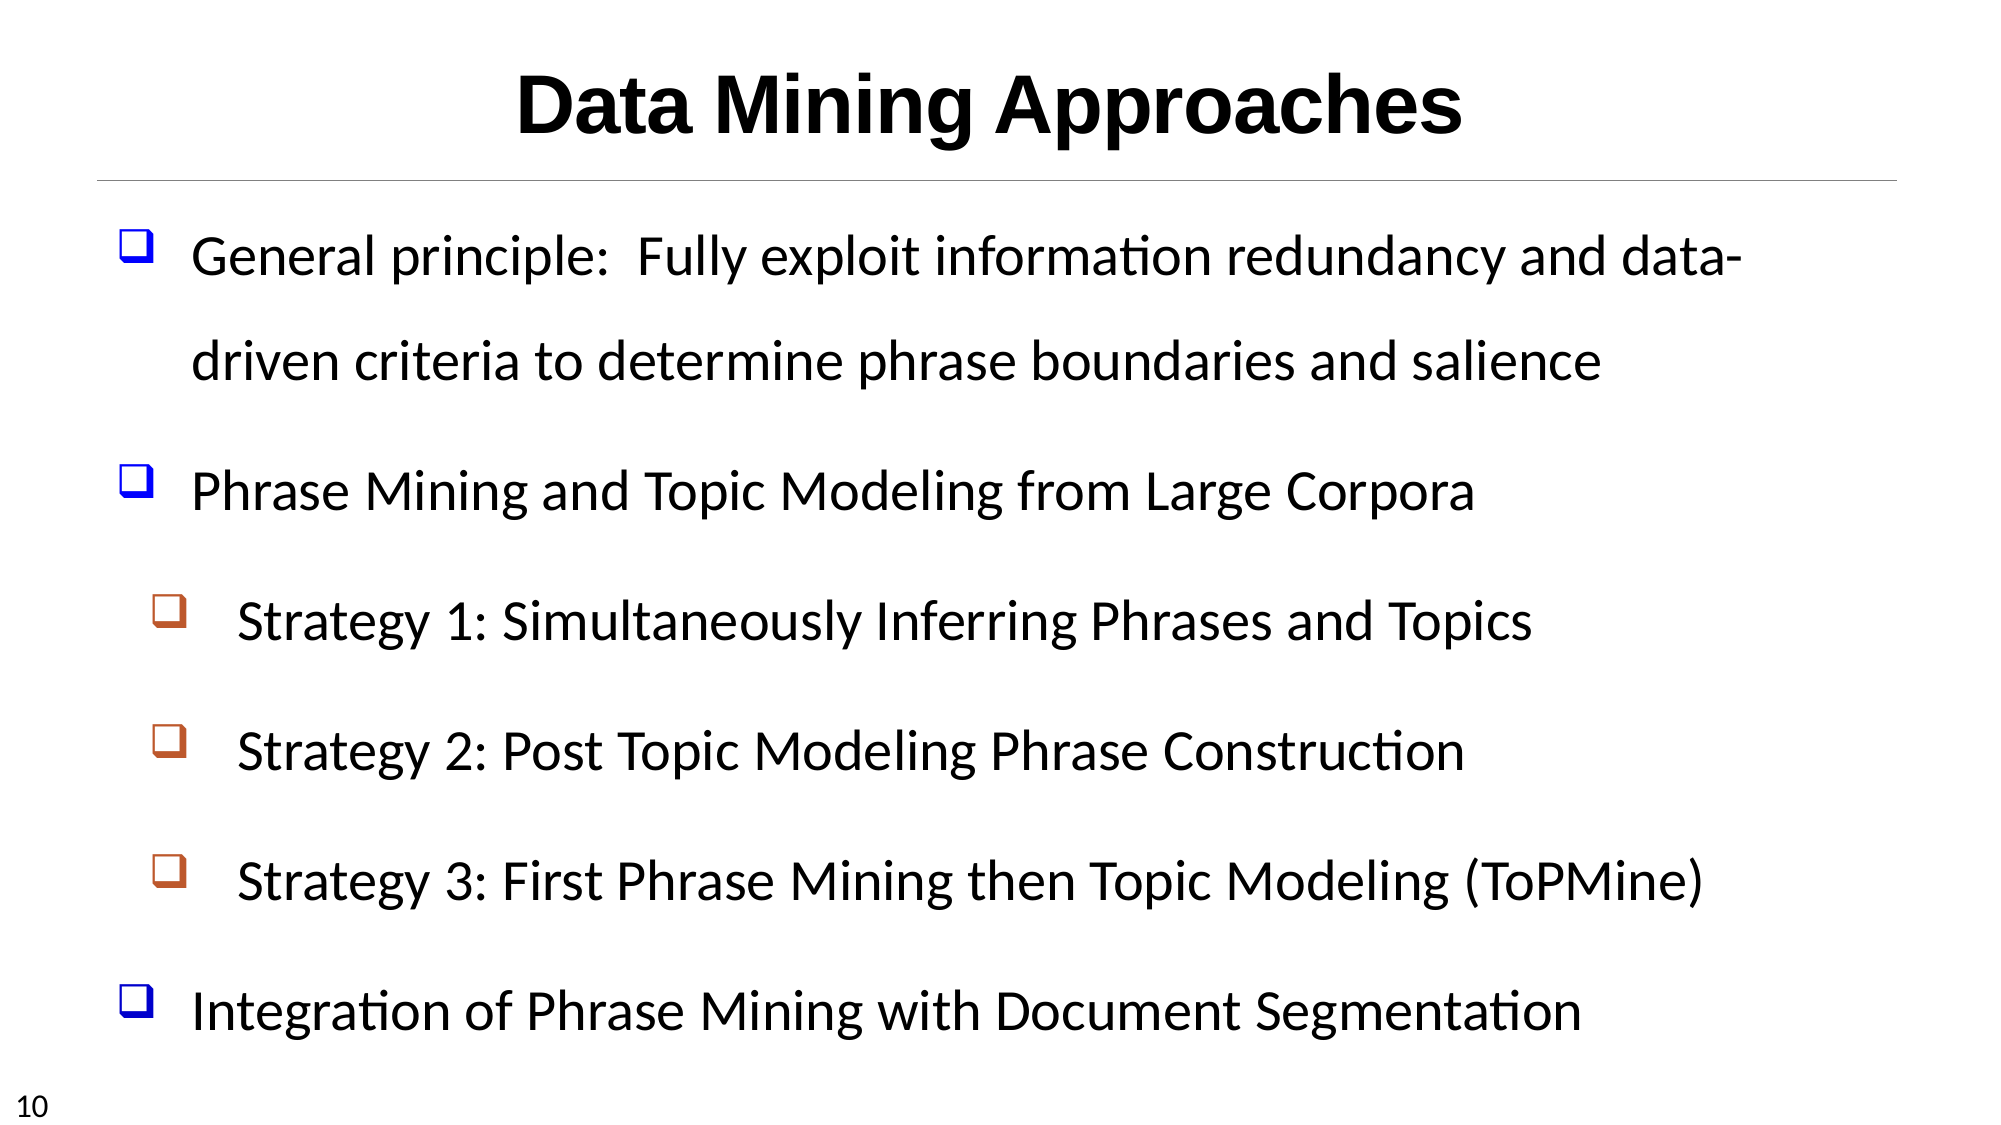

# Data Mining Approaches
General principle:  Fully exploit information redundancy and data-driven criteria to determine phrase boundaries and salience
Phrase Mining and Topic Modeling from Large Corpora
Strategy 1: Simultaneously Inferring Phrases and Topics
Strategy 2: Post Topic Modeling Phrase Construction
Strategy 3: First Phrase Mining then Topic Modeling (ToPMine)
Integration of Phrase Mining with Document Segmentation